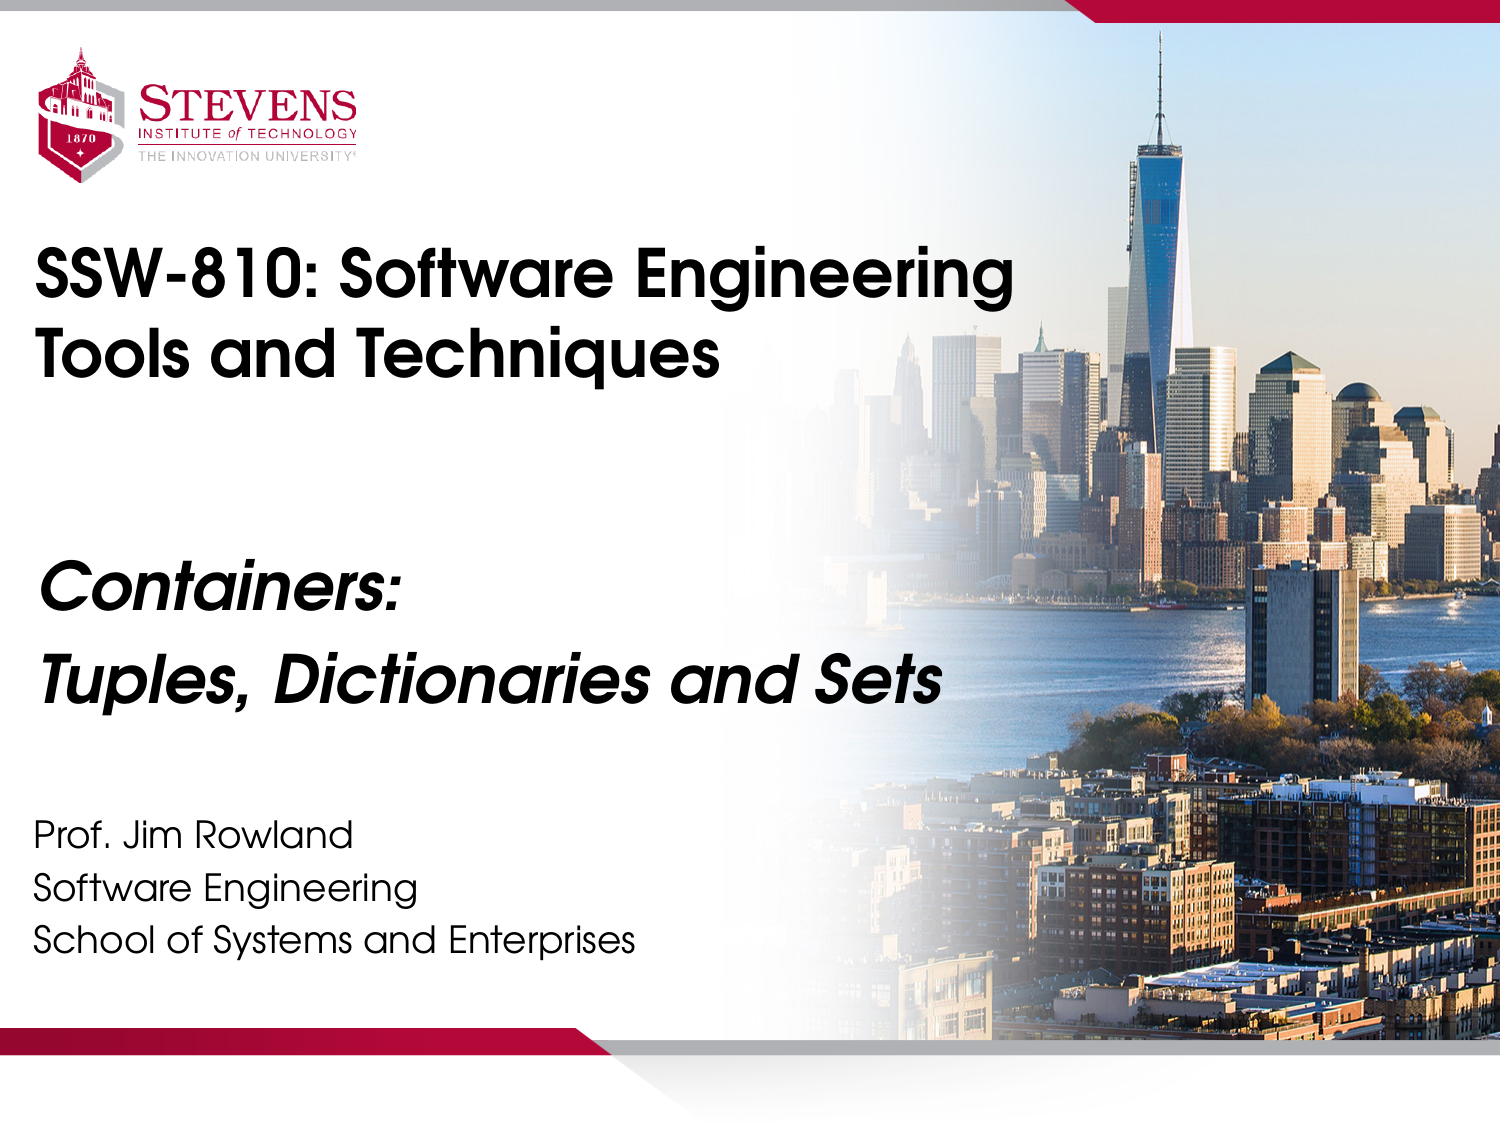

SSW-810: Software Engineering Tools and Techniques

Containers:
Tuples, Dictionaries and Sets
Prof. Jim Rowland
Software Engineering
School of Systems and Enterprises